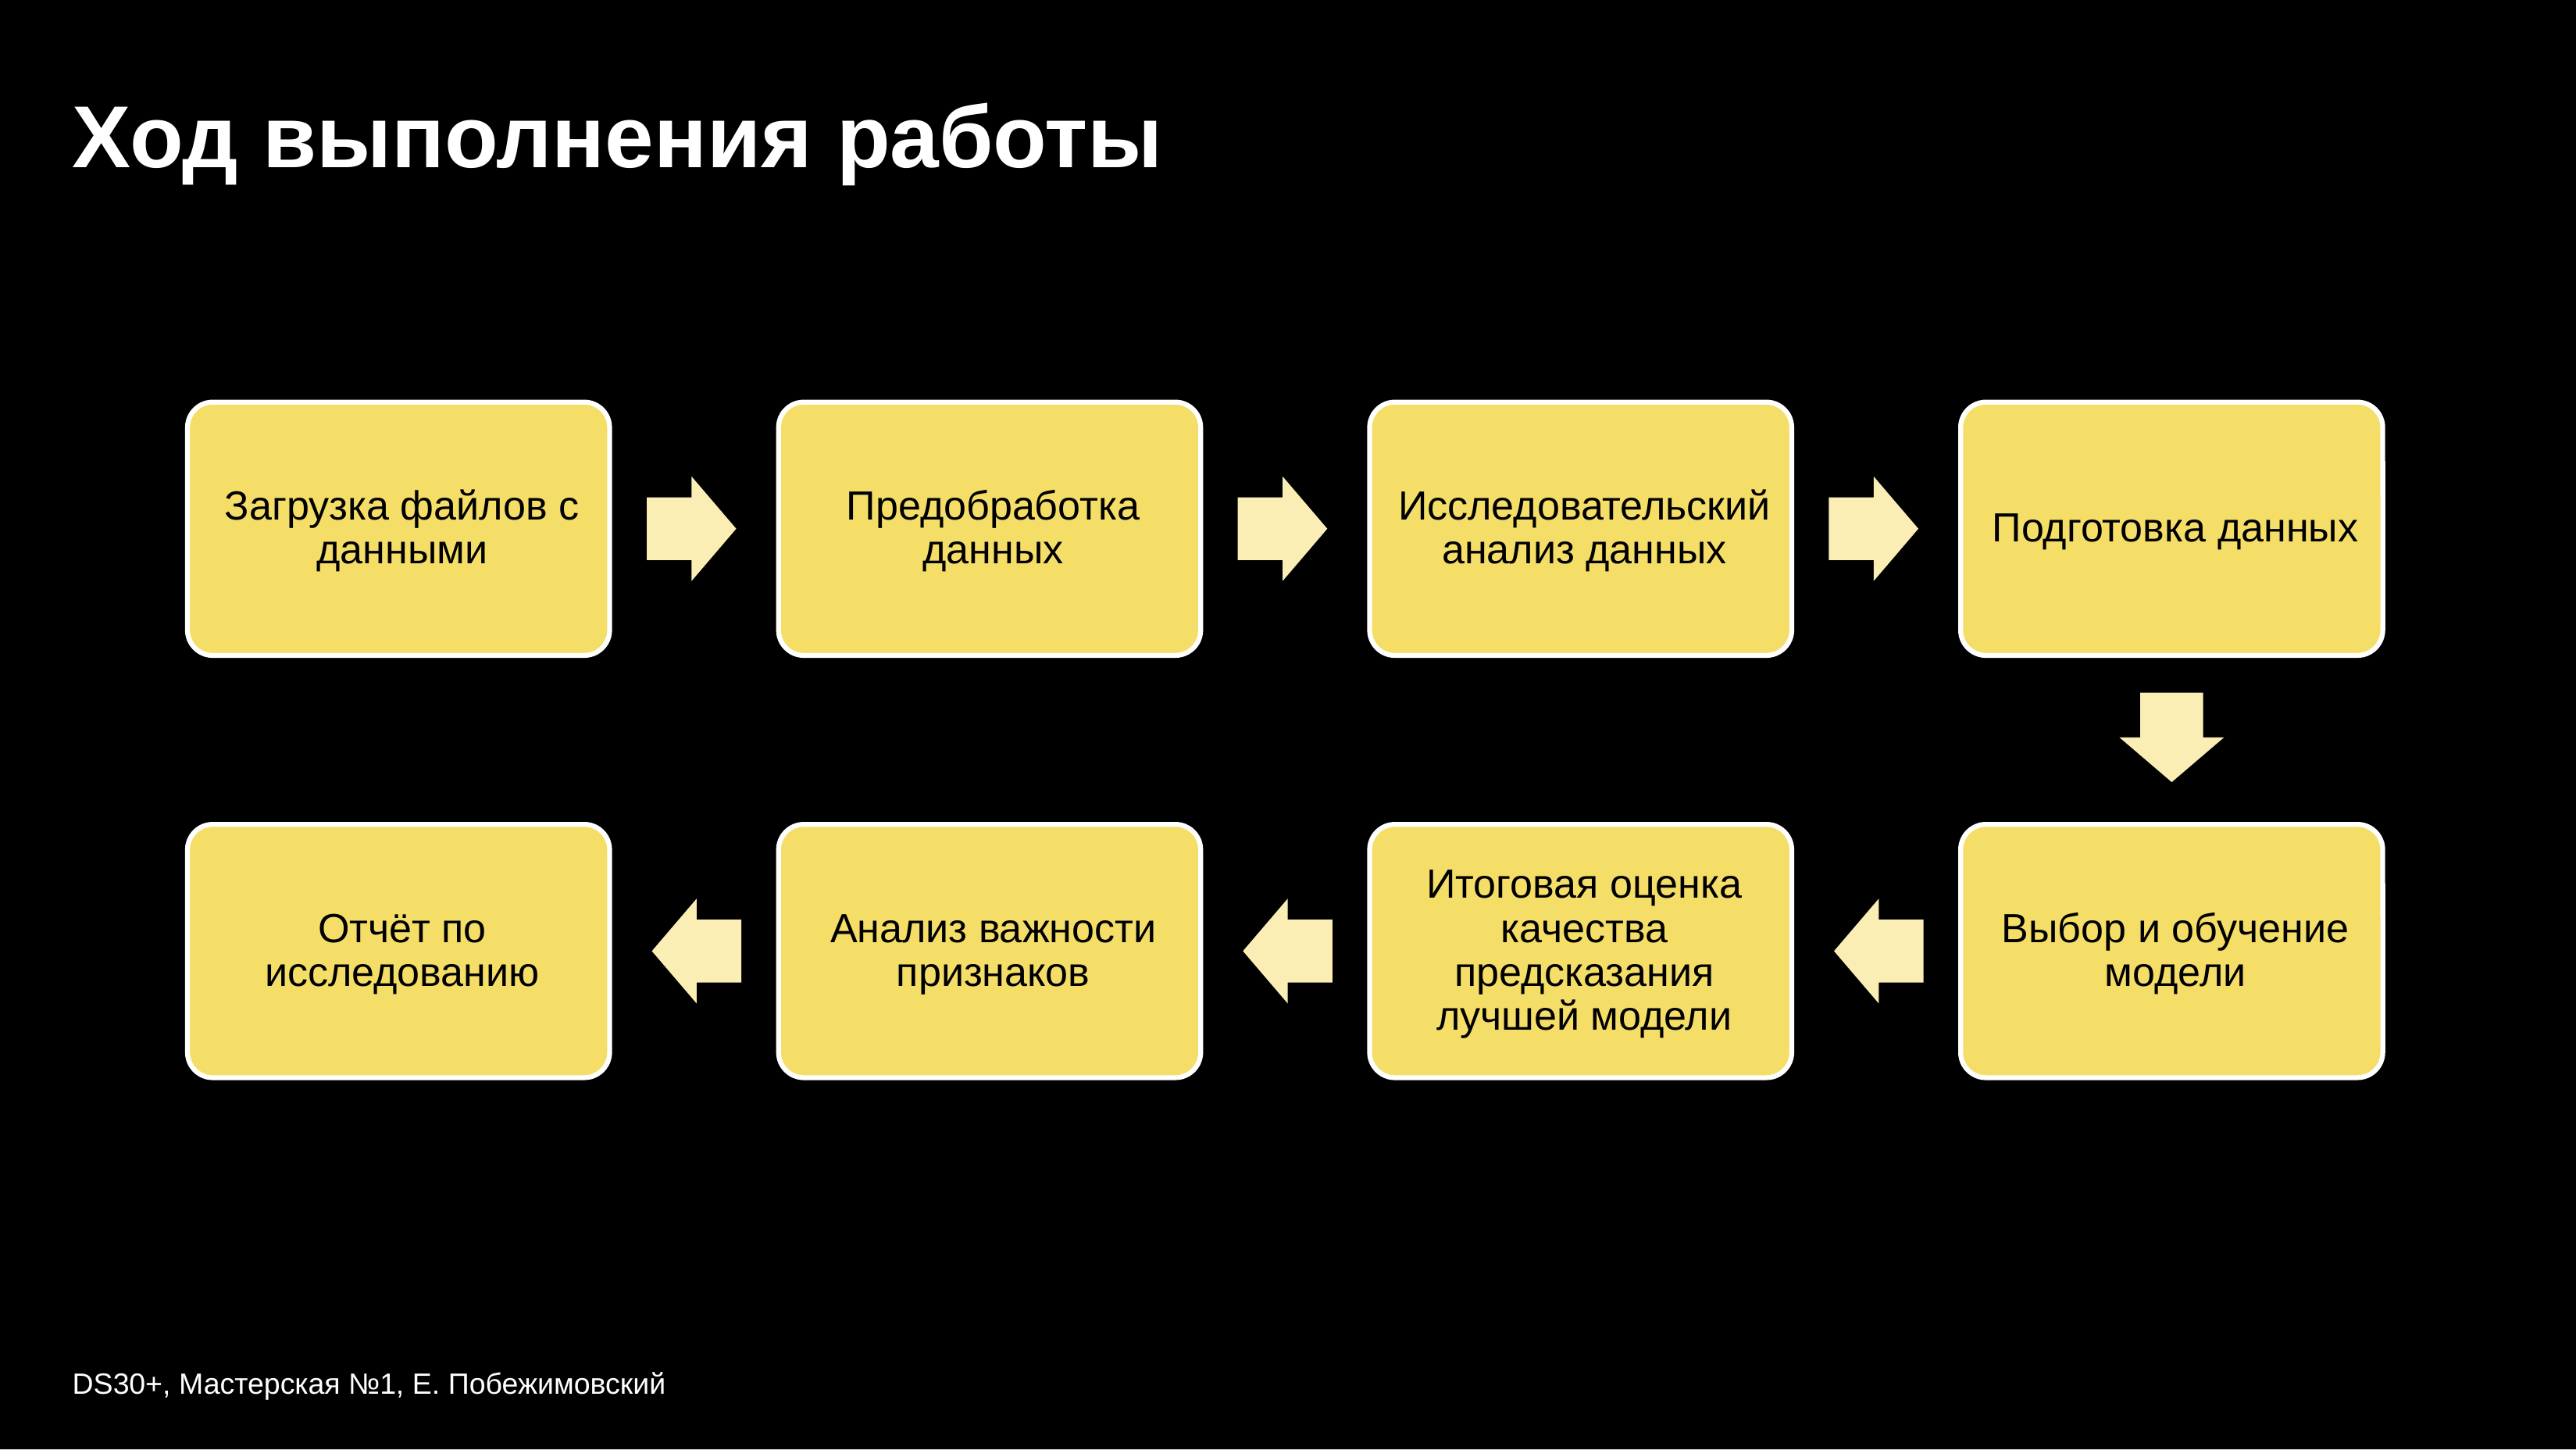

# Ход выполнения работы
Загрузка файлов с данными

Предобработка данных

Исследовательский анализ данных

Подготовка данных

Выбор и обучение модели

Итоговая оценка качества предсказания лучшей модели

Анализ важности признаков

Отчёт по исследованию
DS30+, Мастерская №1, Е. Побежимовский